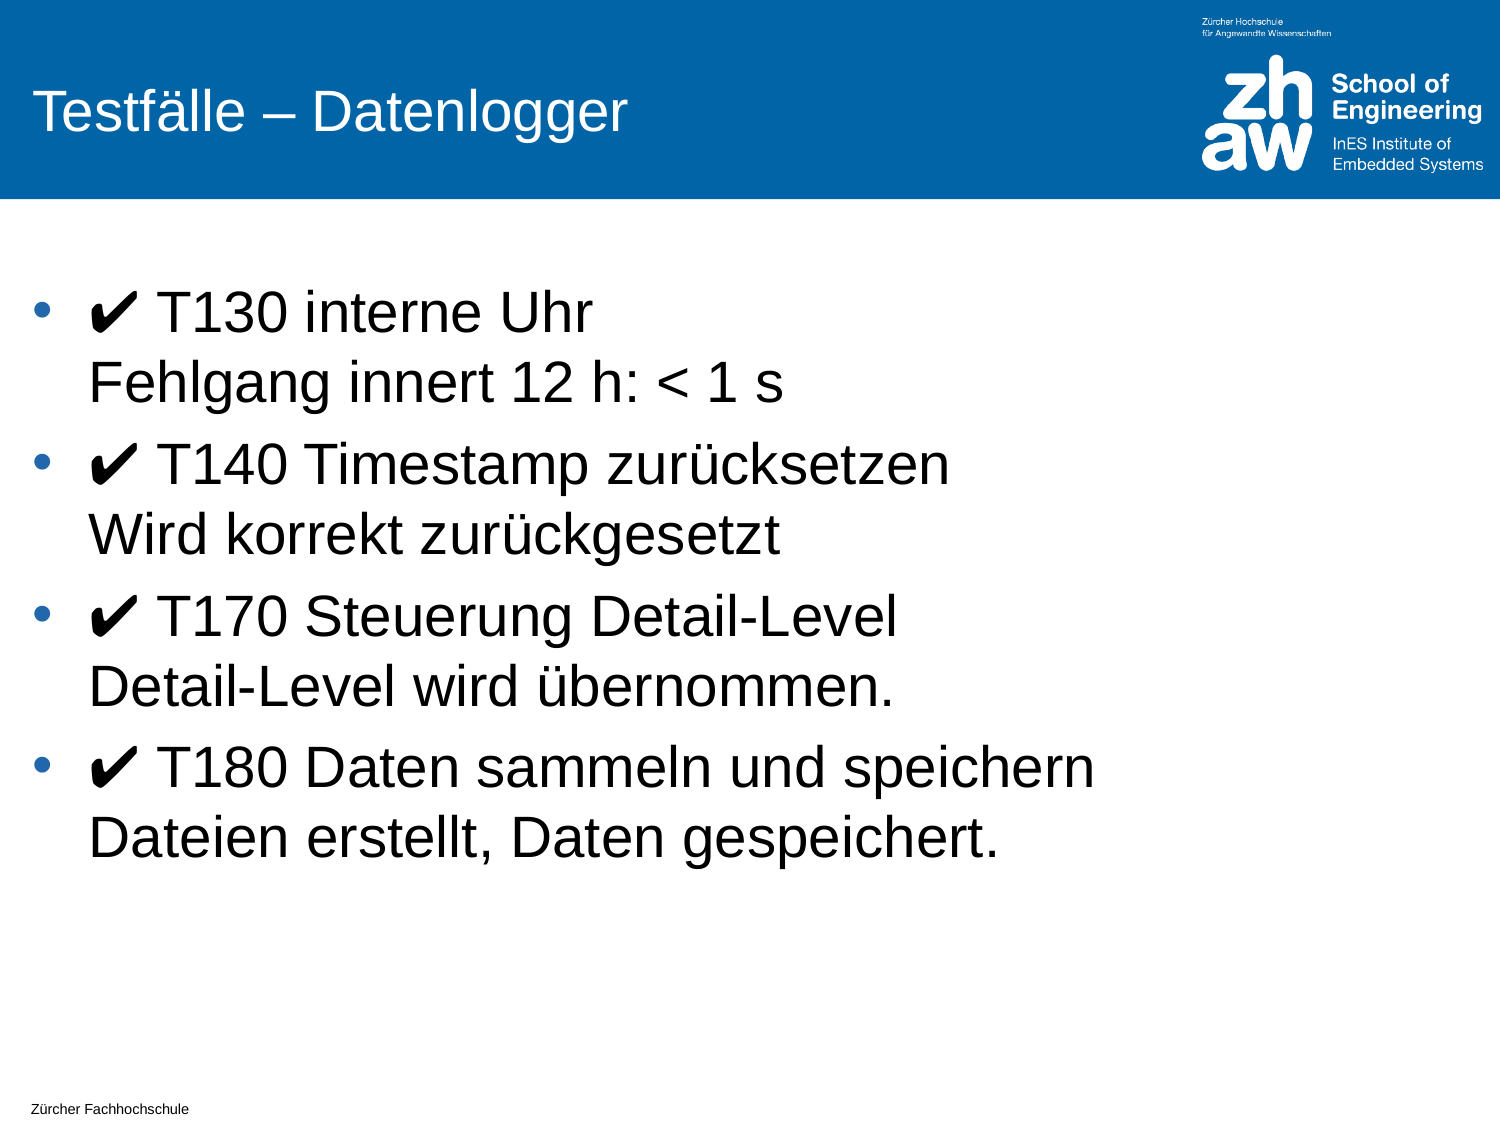

# Testfälle – Datenlogger
✔ T130 interne Uhr
Fehlgang innert 12 h: < 1 s
✔ T140 Timestamp zurücksetzen
Wird korrekt zurückgesetzt
✔ T170 Steuerung Detail-Level
Detail-Level wird übernommen.
✔ T180 Daten sammeln und speichern
Dateien erstellt, Daten gespeichert.